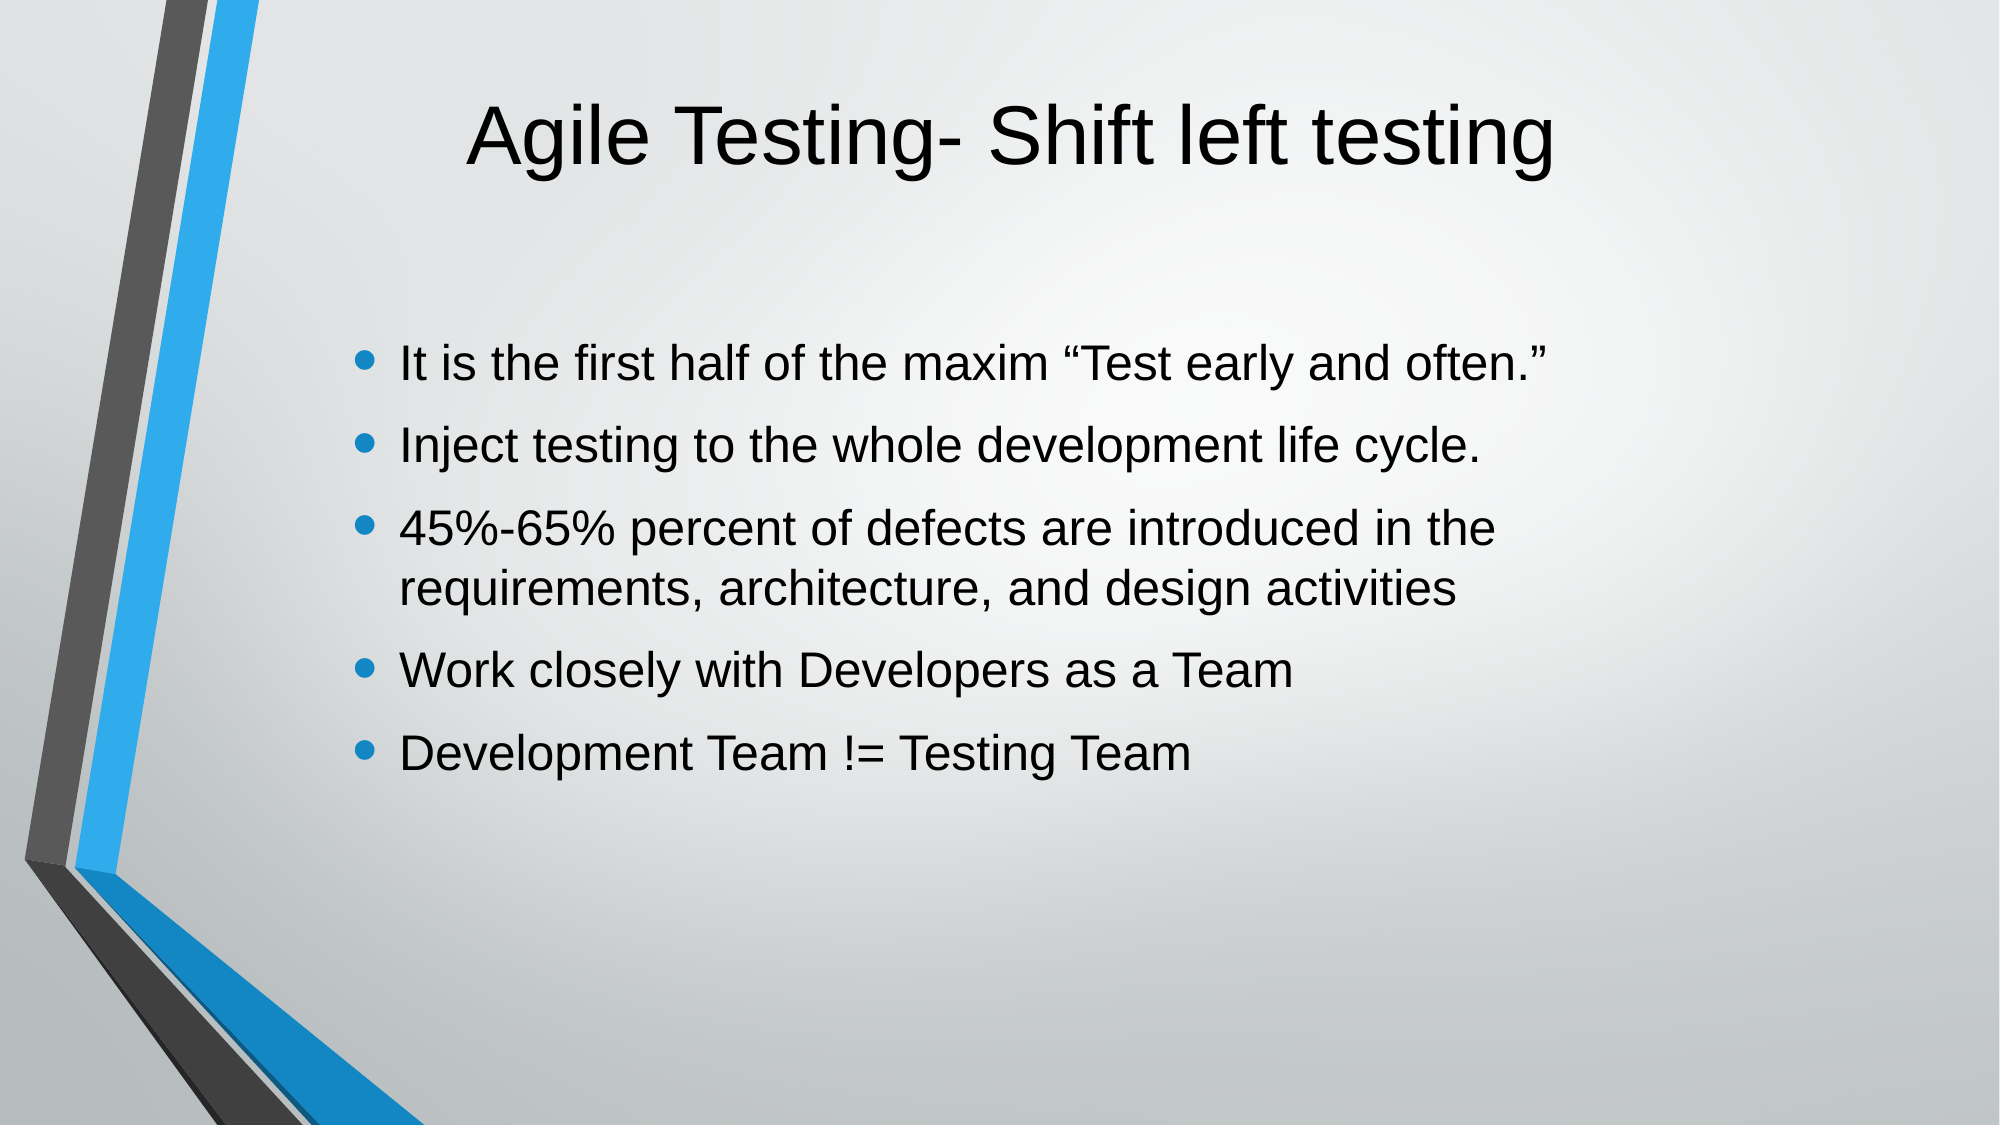

# Agile Testing- Shift left testing
It is the first half of the maxim “Test early and often.”
Inject testing to the whole development life cycle.
45%-65% percent of defects are introduced in the requirements, architecture, and design activities
Work closely with Developers as a Team
Development Team != Testing Team